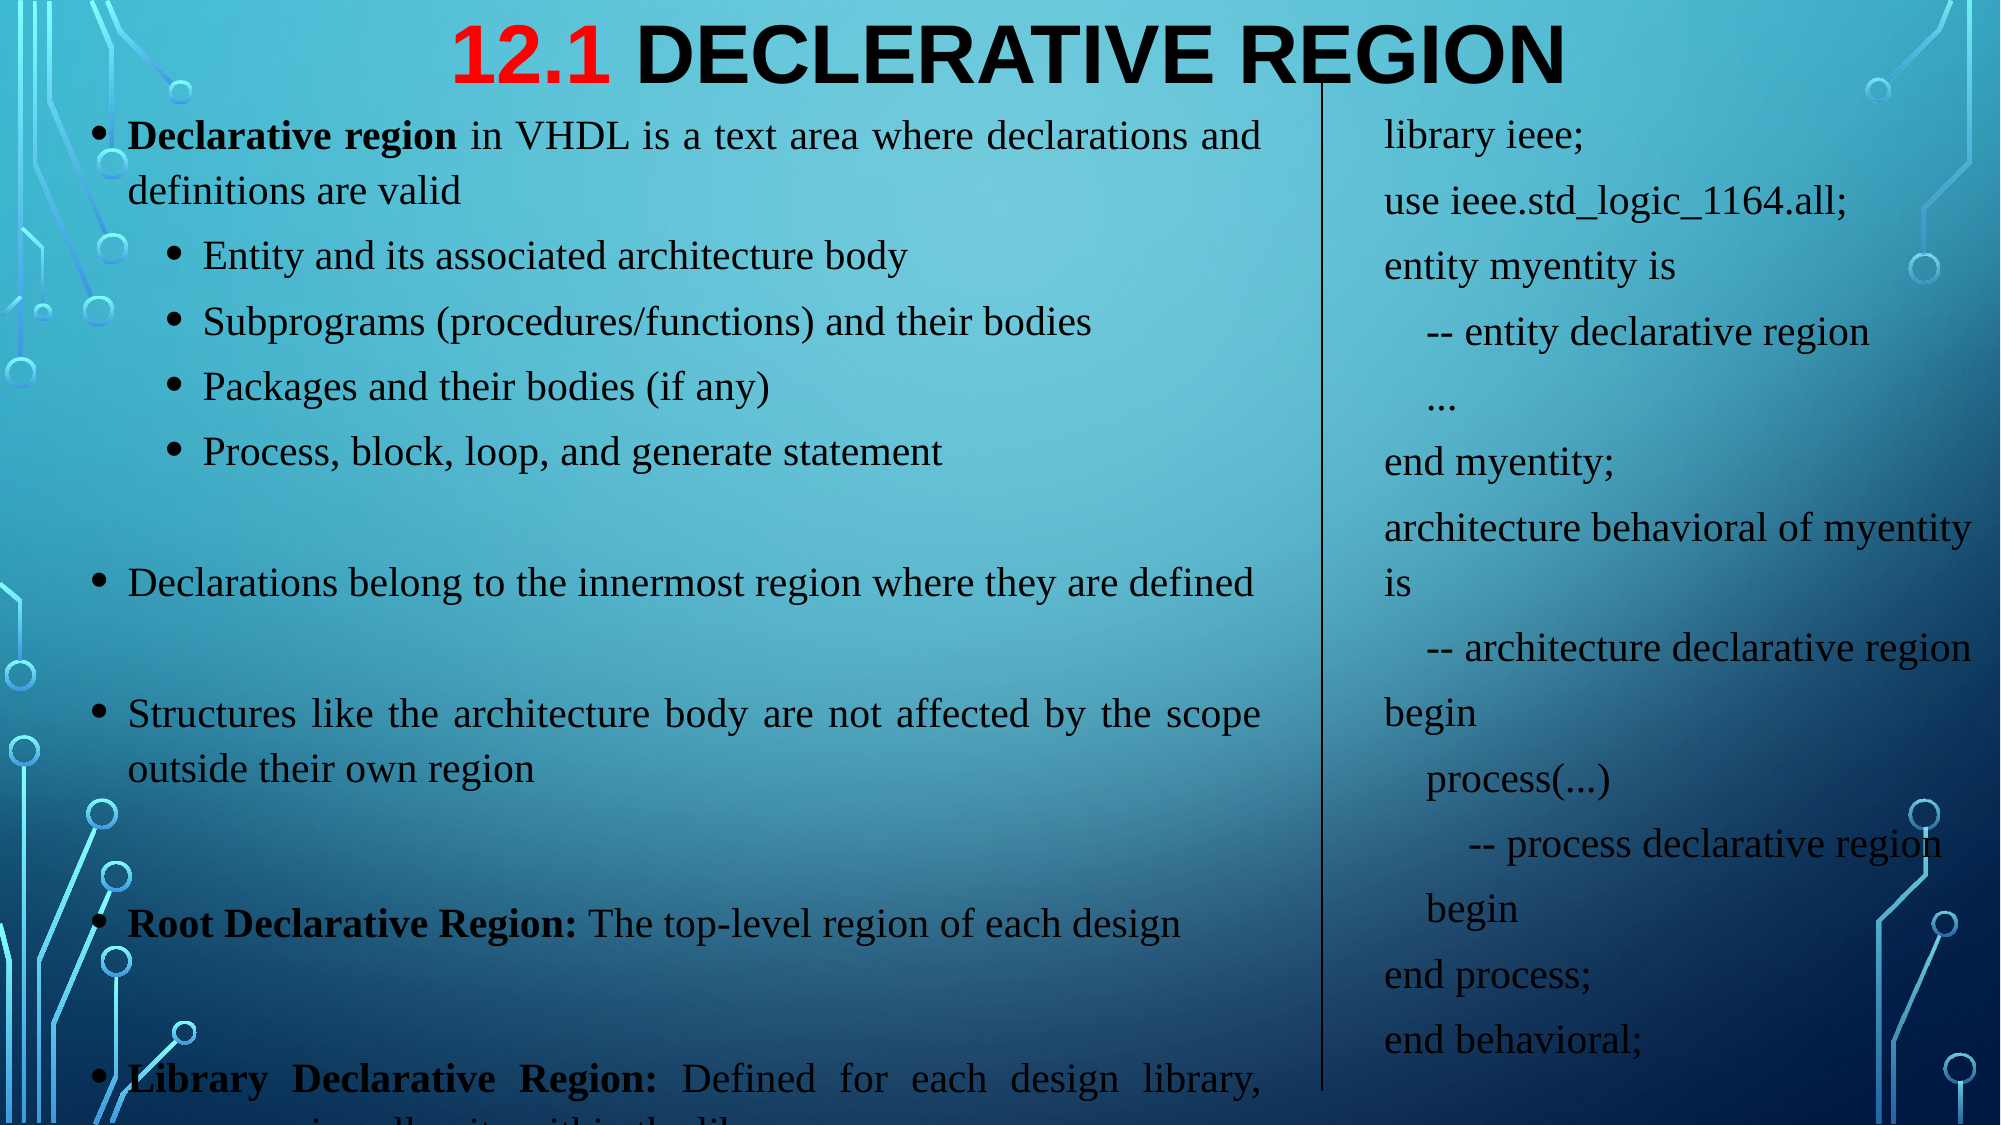

12.1 DECLERATIVE REGION
library ieee;
use ieee.std_logic_1164.all;
entity myentity is
    -- entity declarative region
    ...
end myentity;
architecture behavioral of myentity is
    -- architecture declarative region
begin
    process(...)
        -- process declarative region
    begin
end process;
end behavioral;

Declarative region in VHDL is a text area where declarations and definitions are valid
Entity and its associated architecture body
Subprograms (procedures/functions) and their bodies
Packages and their bodies (if any)
Process, block, loop, and generate statement

Declarations belong to the innermost region where they are defined

Structures like the architecture body are not affected by the scope outside their own region

Root Declarative Region: The top-level region of each design

Library Declarative Region: Defined for each design library, encompassing all units within the library